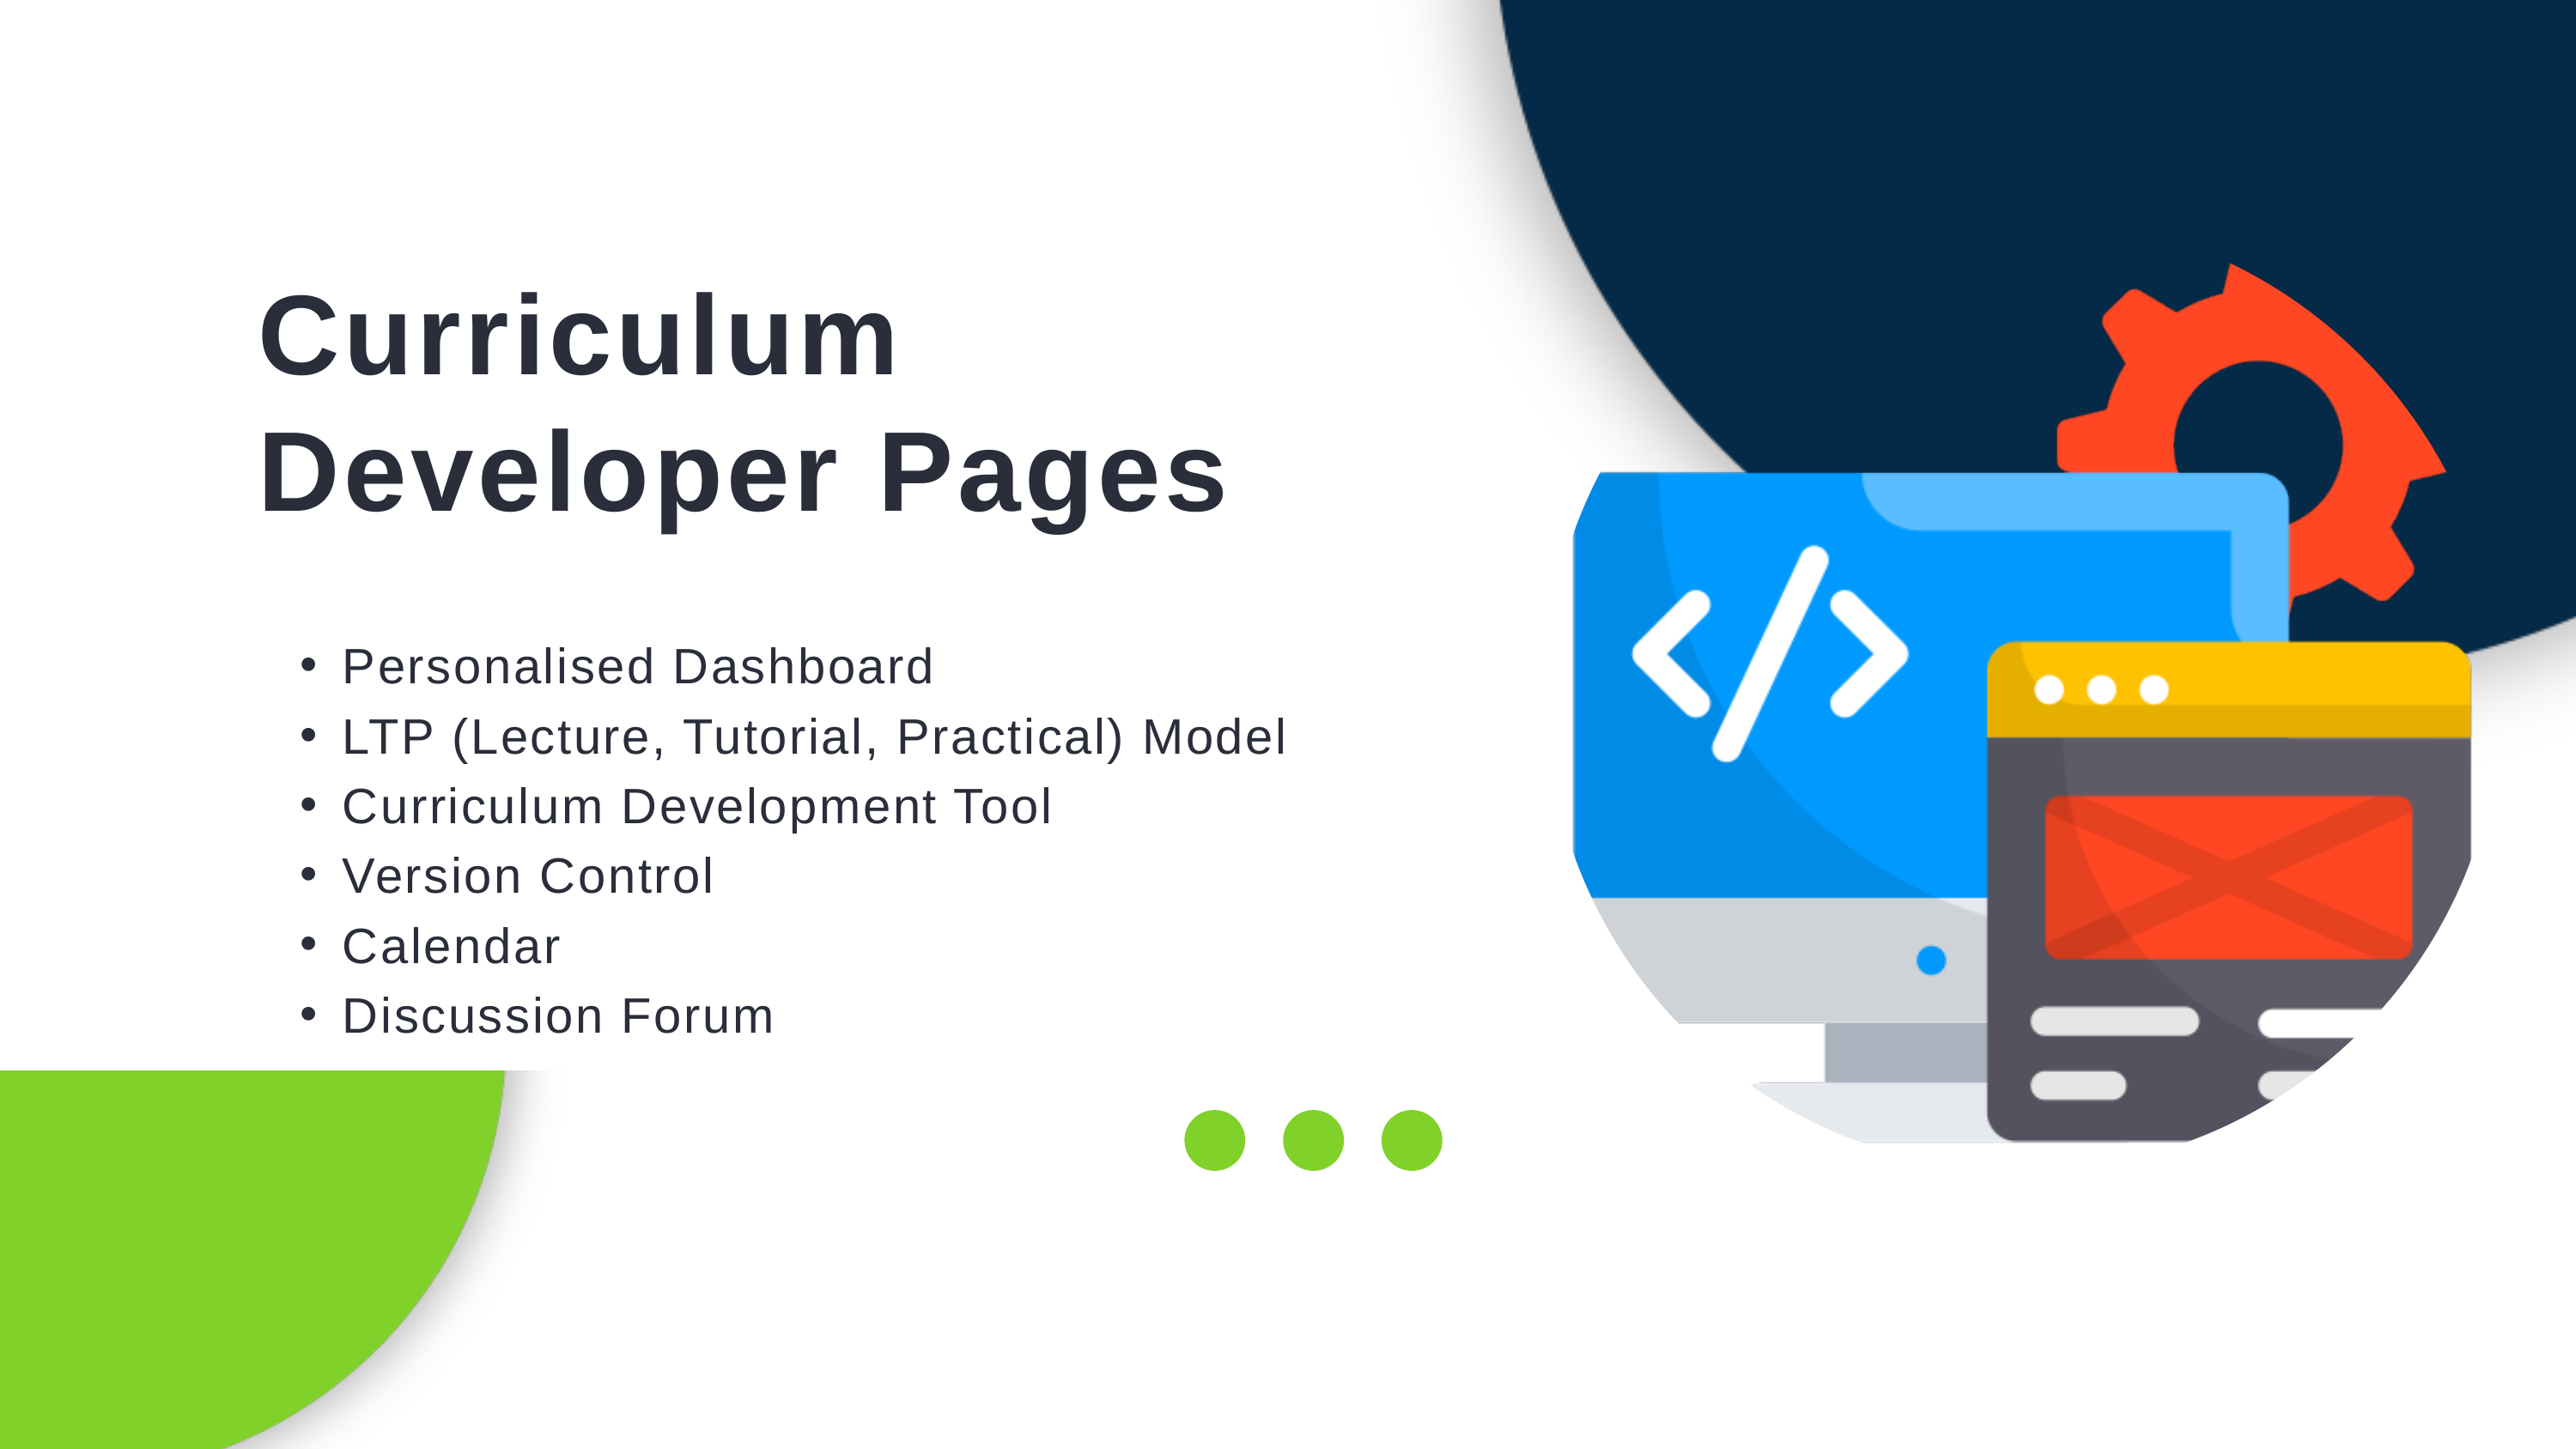

Curriculum Developer Pages
Personalised Dashboard
LTP (Lecture, Tutorial, Practical) Model
Curriculum Development Tool
Version Control
Calendar
Discussion Forum